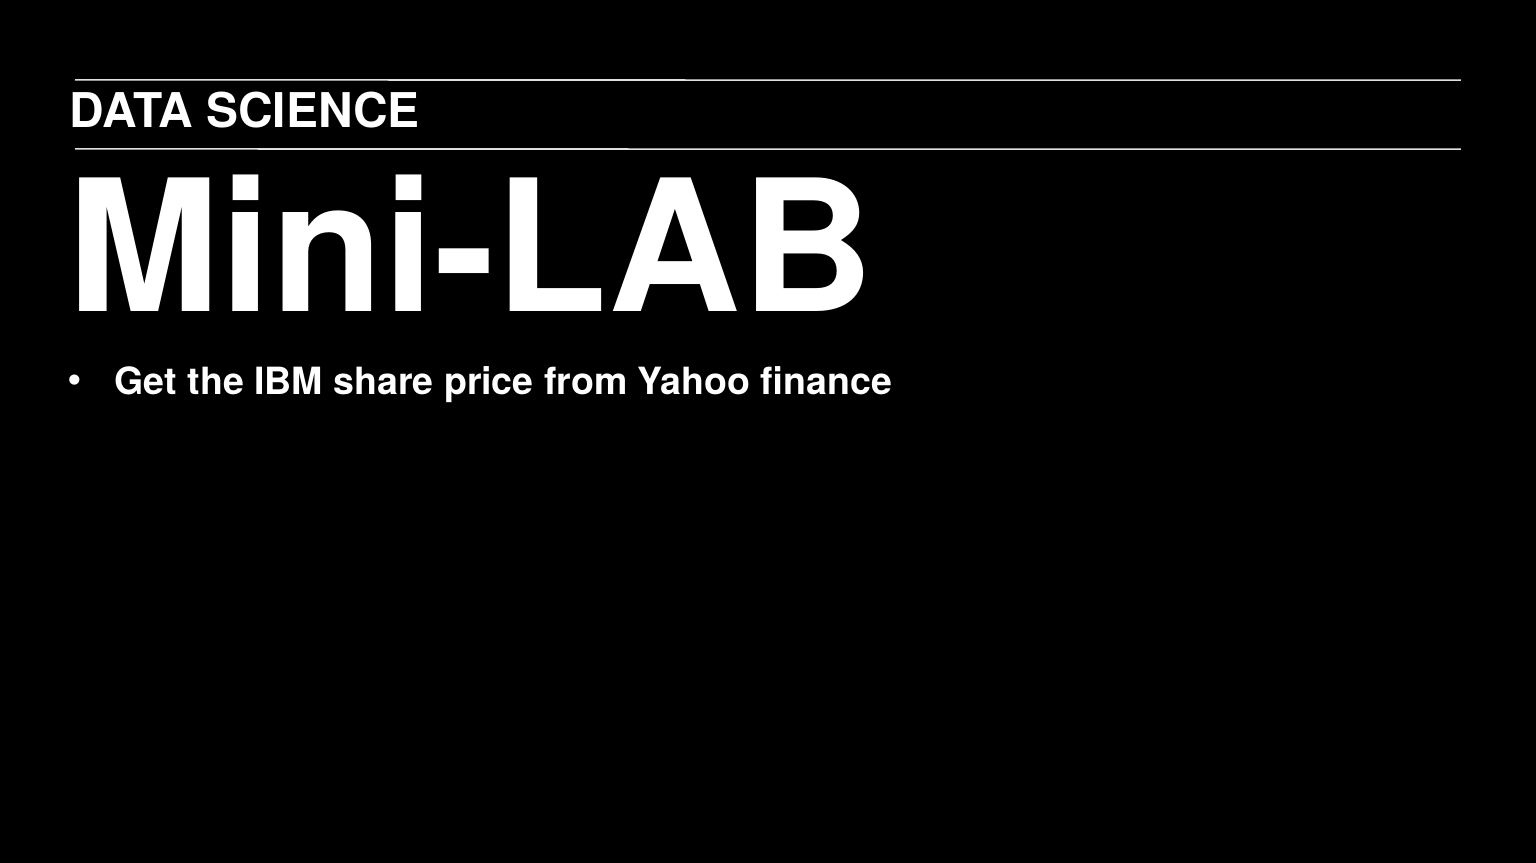

DATA SCIENCE

Mini-LAB
Get the IBM share price from Yahoo finance